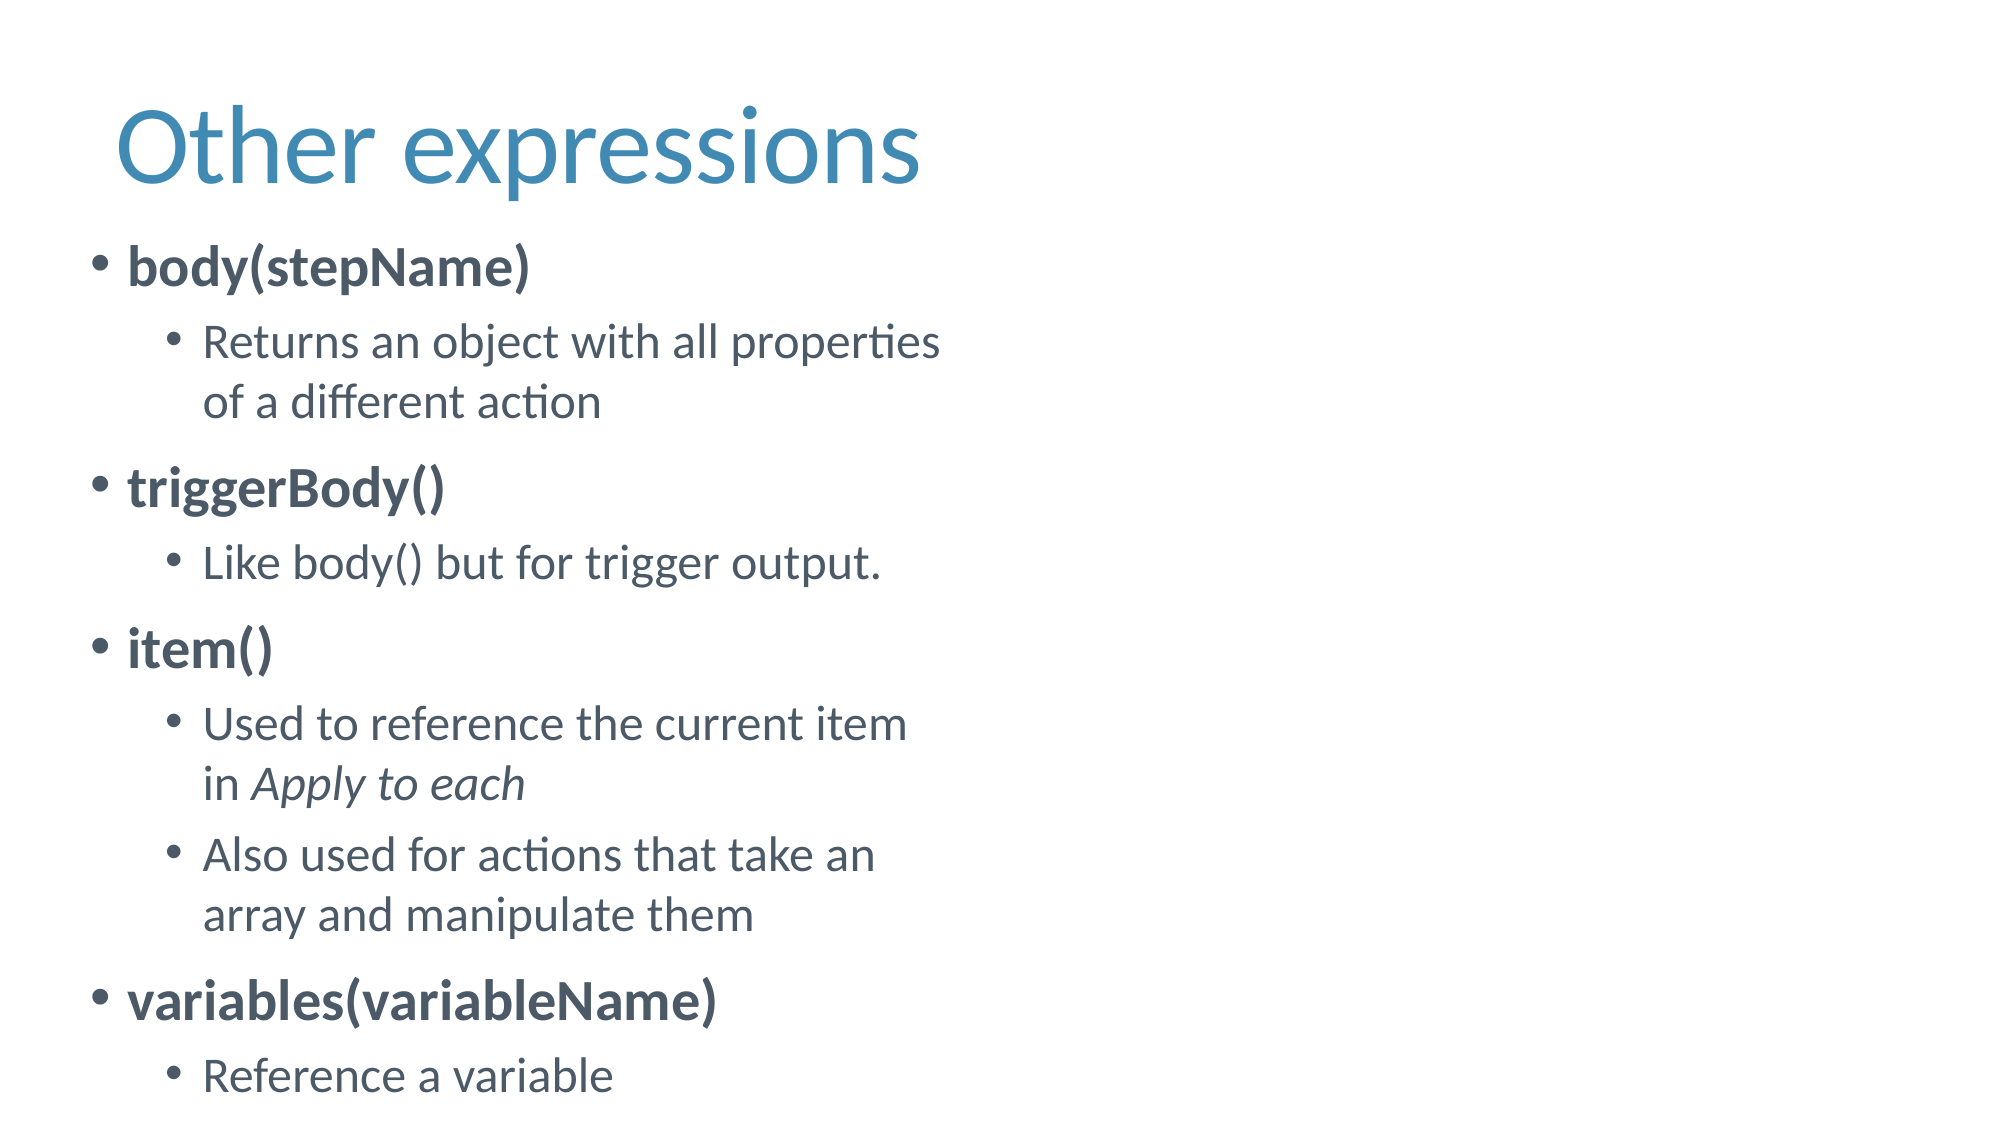

Other expressions
body(stepName)
Returns an object with all properties of a different action
triggerBody()
Like body() but for trigger output.
item()
Used to reference the current item in Apply to each
Also used for actions that take an array and manipulate them
variables(variableName)
Reference a variable